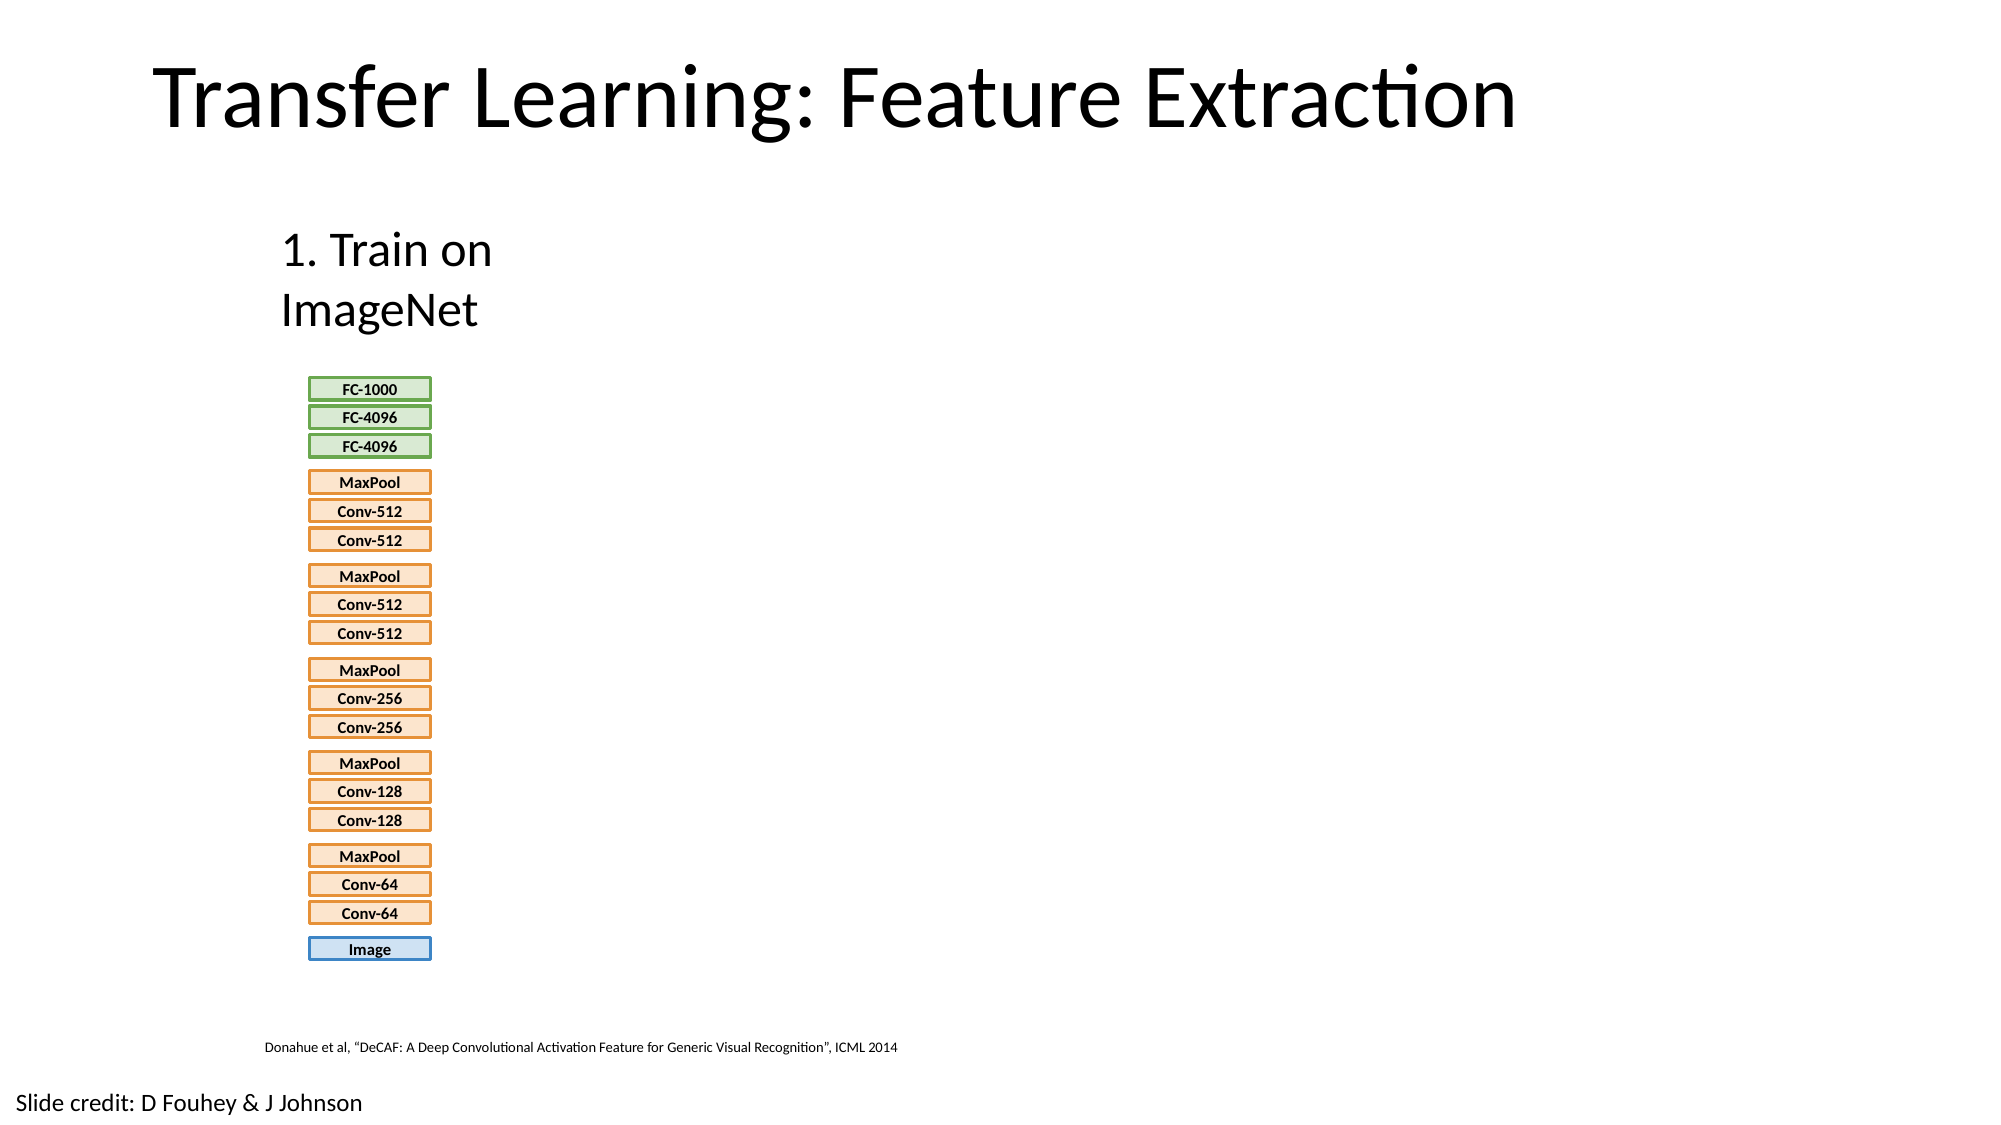

# Transfer Learning: Feature Extraction
1. Train on ImageNet
FC-1000
FC-4096
FC-4096
MaxPool
Conv-512
Conv-512
MaxPool
Conv-512
Conv-512
MaxPool
Conv-256
Conv-256
MaxPool
Conv-128
Conv-128
MaxPool
Conv-64
Conv-64
Image
Donahue et al, “DeCAF: A Deep Convolutional Activation Feature for Generic Visual Recognition”, ICML 2014
Slide credit: D Fouhey & J Johnson